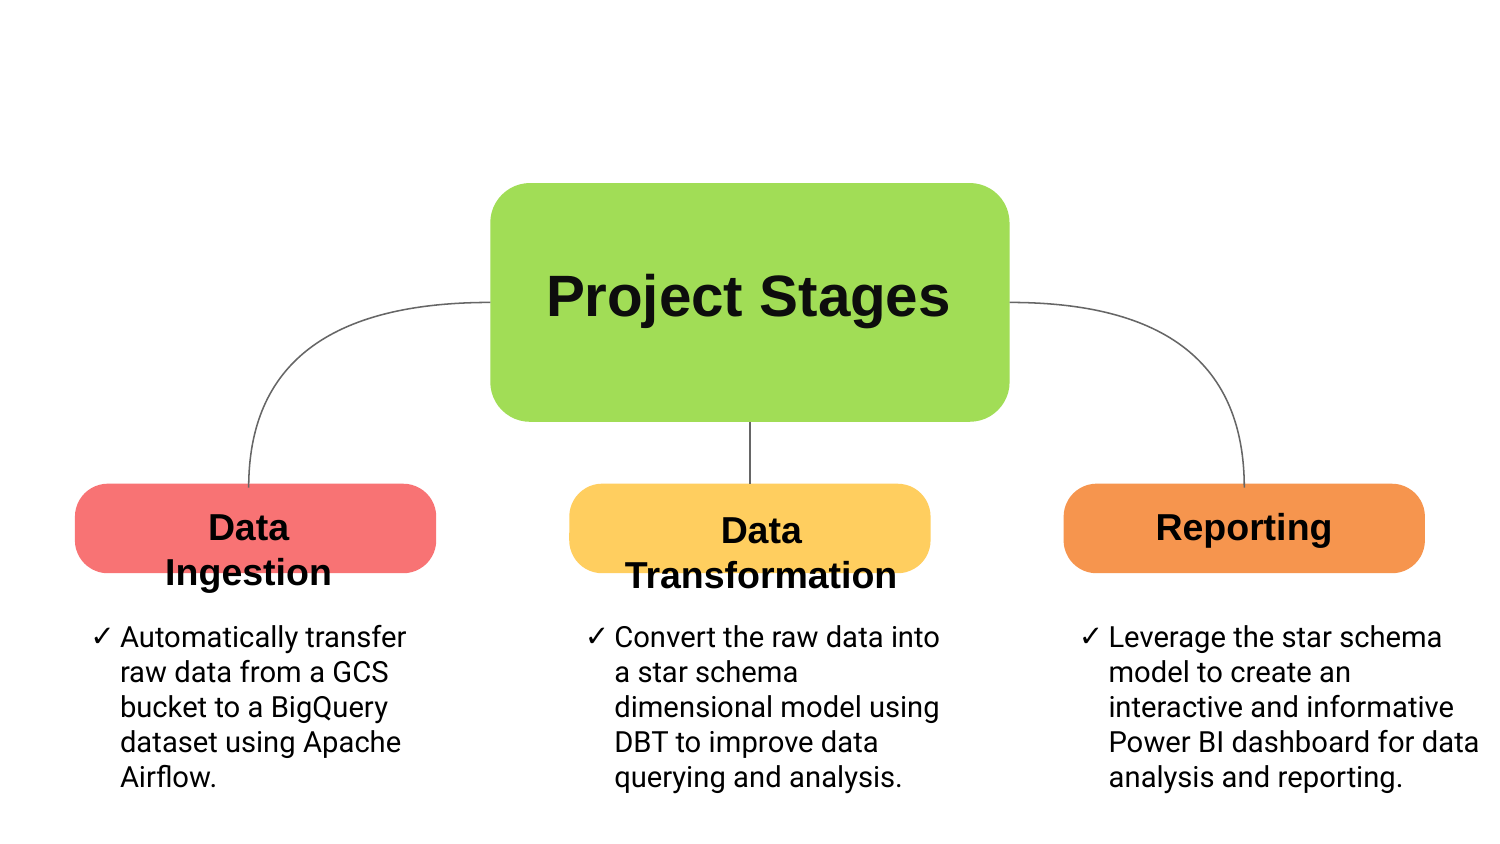

# Project Stages
Data Ingestion
Automatically transfer raw data from a GCS bucket to a BigQuery dataset using Apache Airflow.
Reporting
Leverage the star schema model to create an interactive and informative Power BI dashboard for data analysis and reporting.
Data Transformation
Convert the raw data into a star schema dimensional model using DBT to improve data querying and analysis.